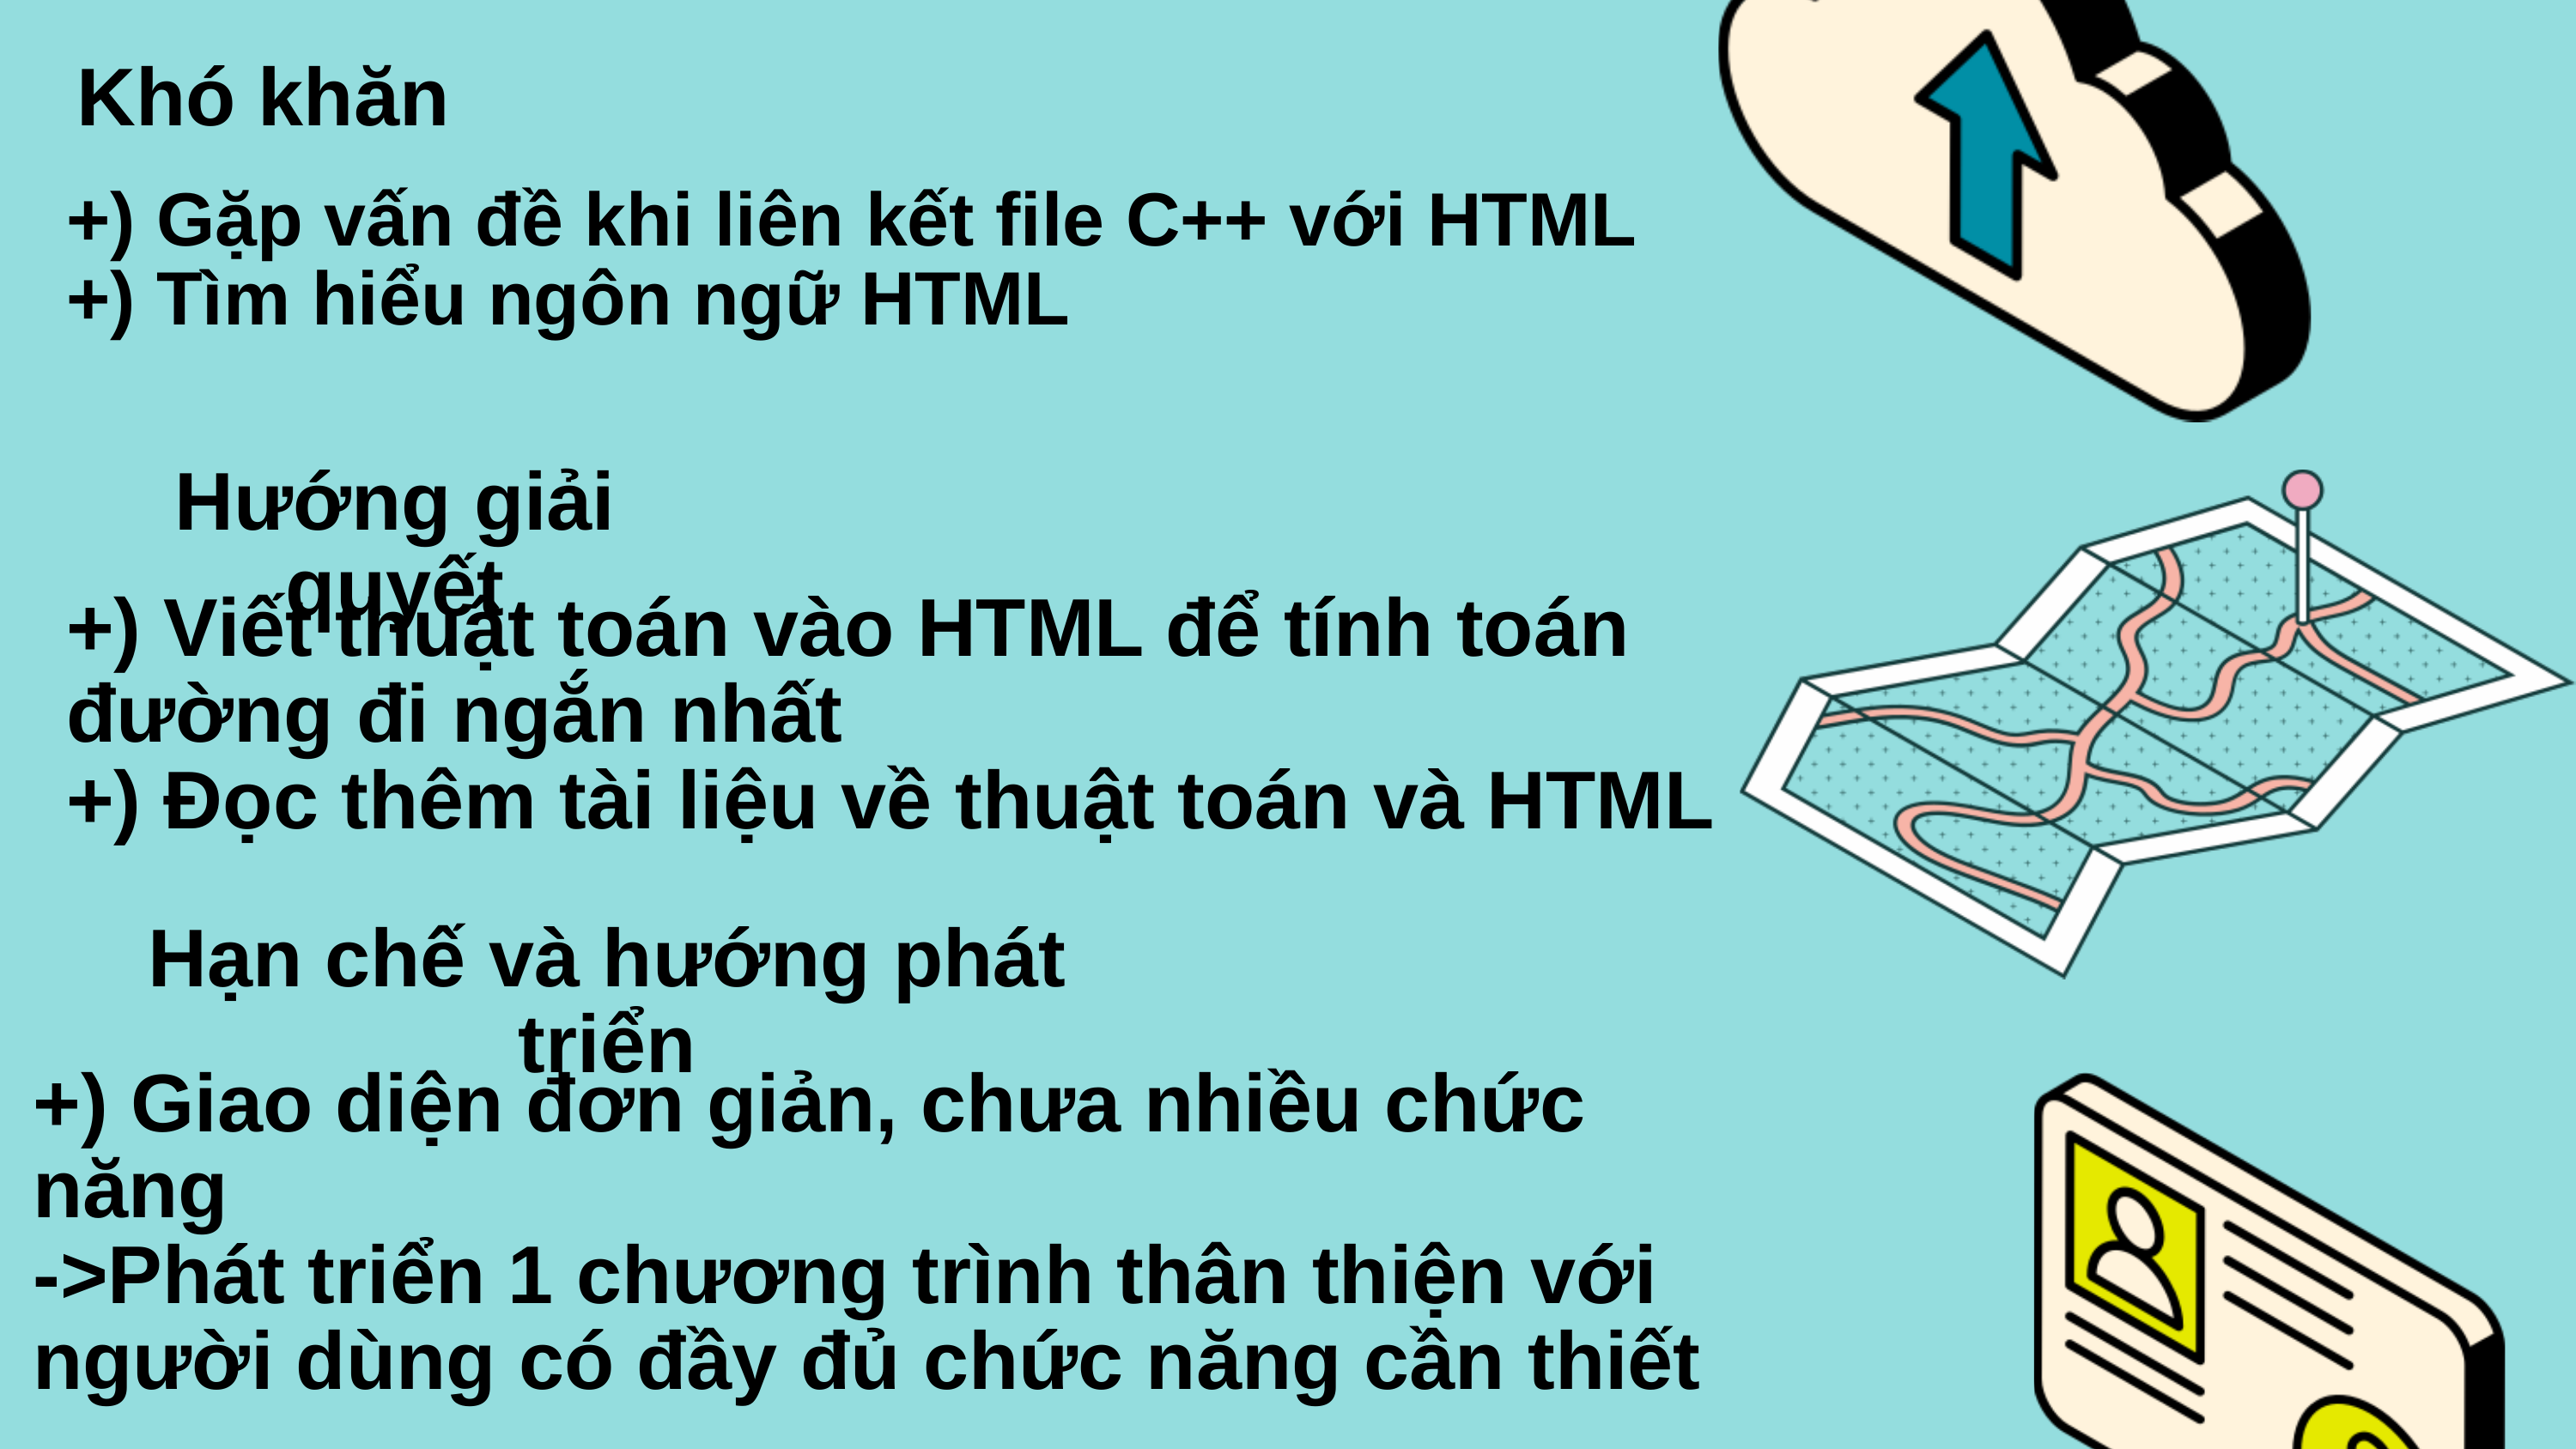

Khó khăn
+) Gặp vấn đề khi liên kết file C++ với HTML
+) Tìm hiểu ngôn ngữ HTML

Hướng giải quyết

+) Viết thuật toán vào HTML để tính toán đường đi ngắn nhất
+) Đọc thêm tài liệu về thuật toán và HTML
Hạn chế và hướng phát triển
+) Giao diện đơn giản, chưa nhiều chức năng
->Phát triển 1 chương trình thân thiện với người dùng có đầy đủ chức năng cần thiết